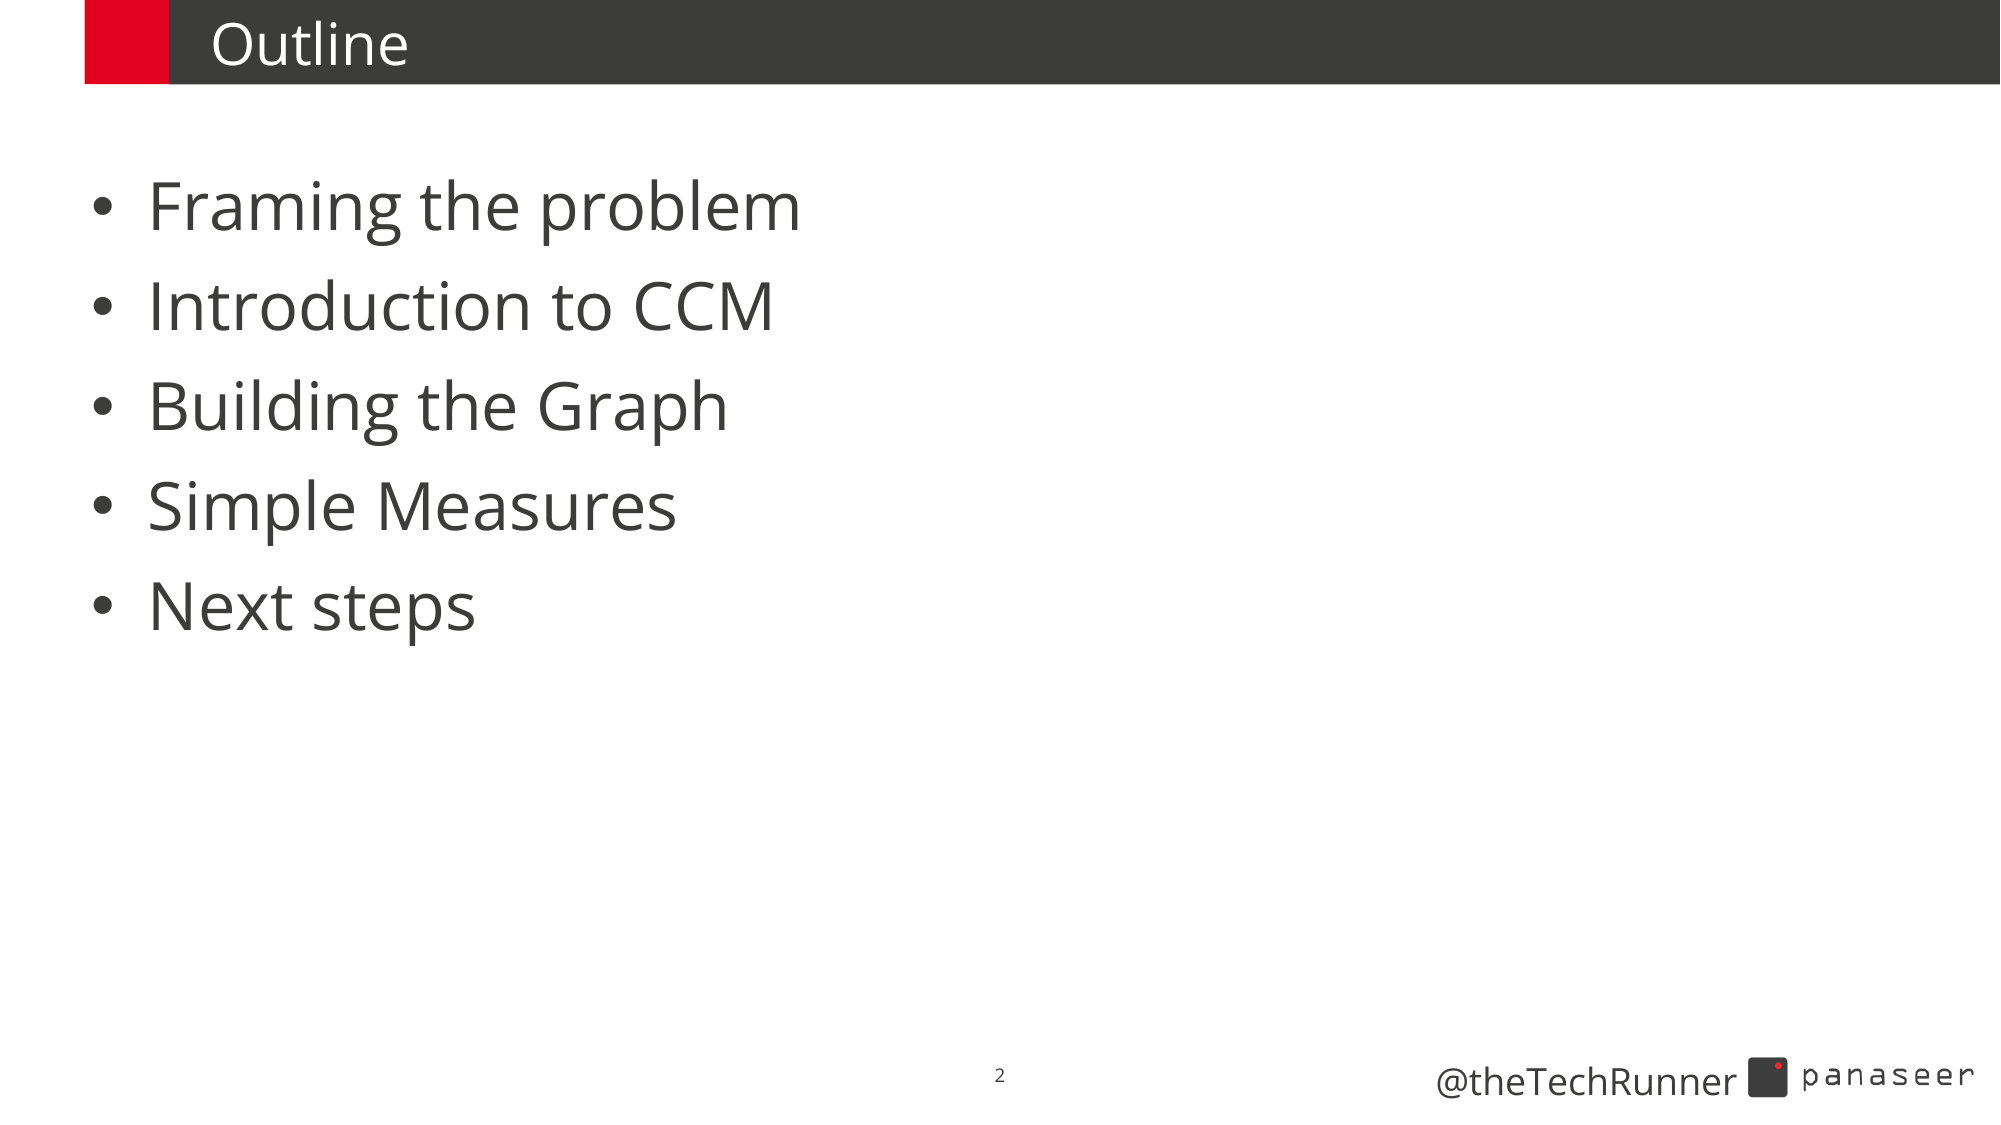

# Outline
Framing the problem
Introduction to CCM
Building the Graph
Simple Measures
Next steps

2